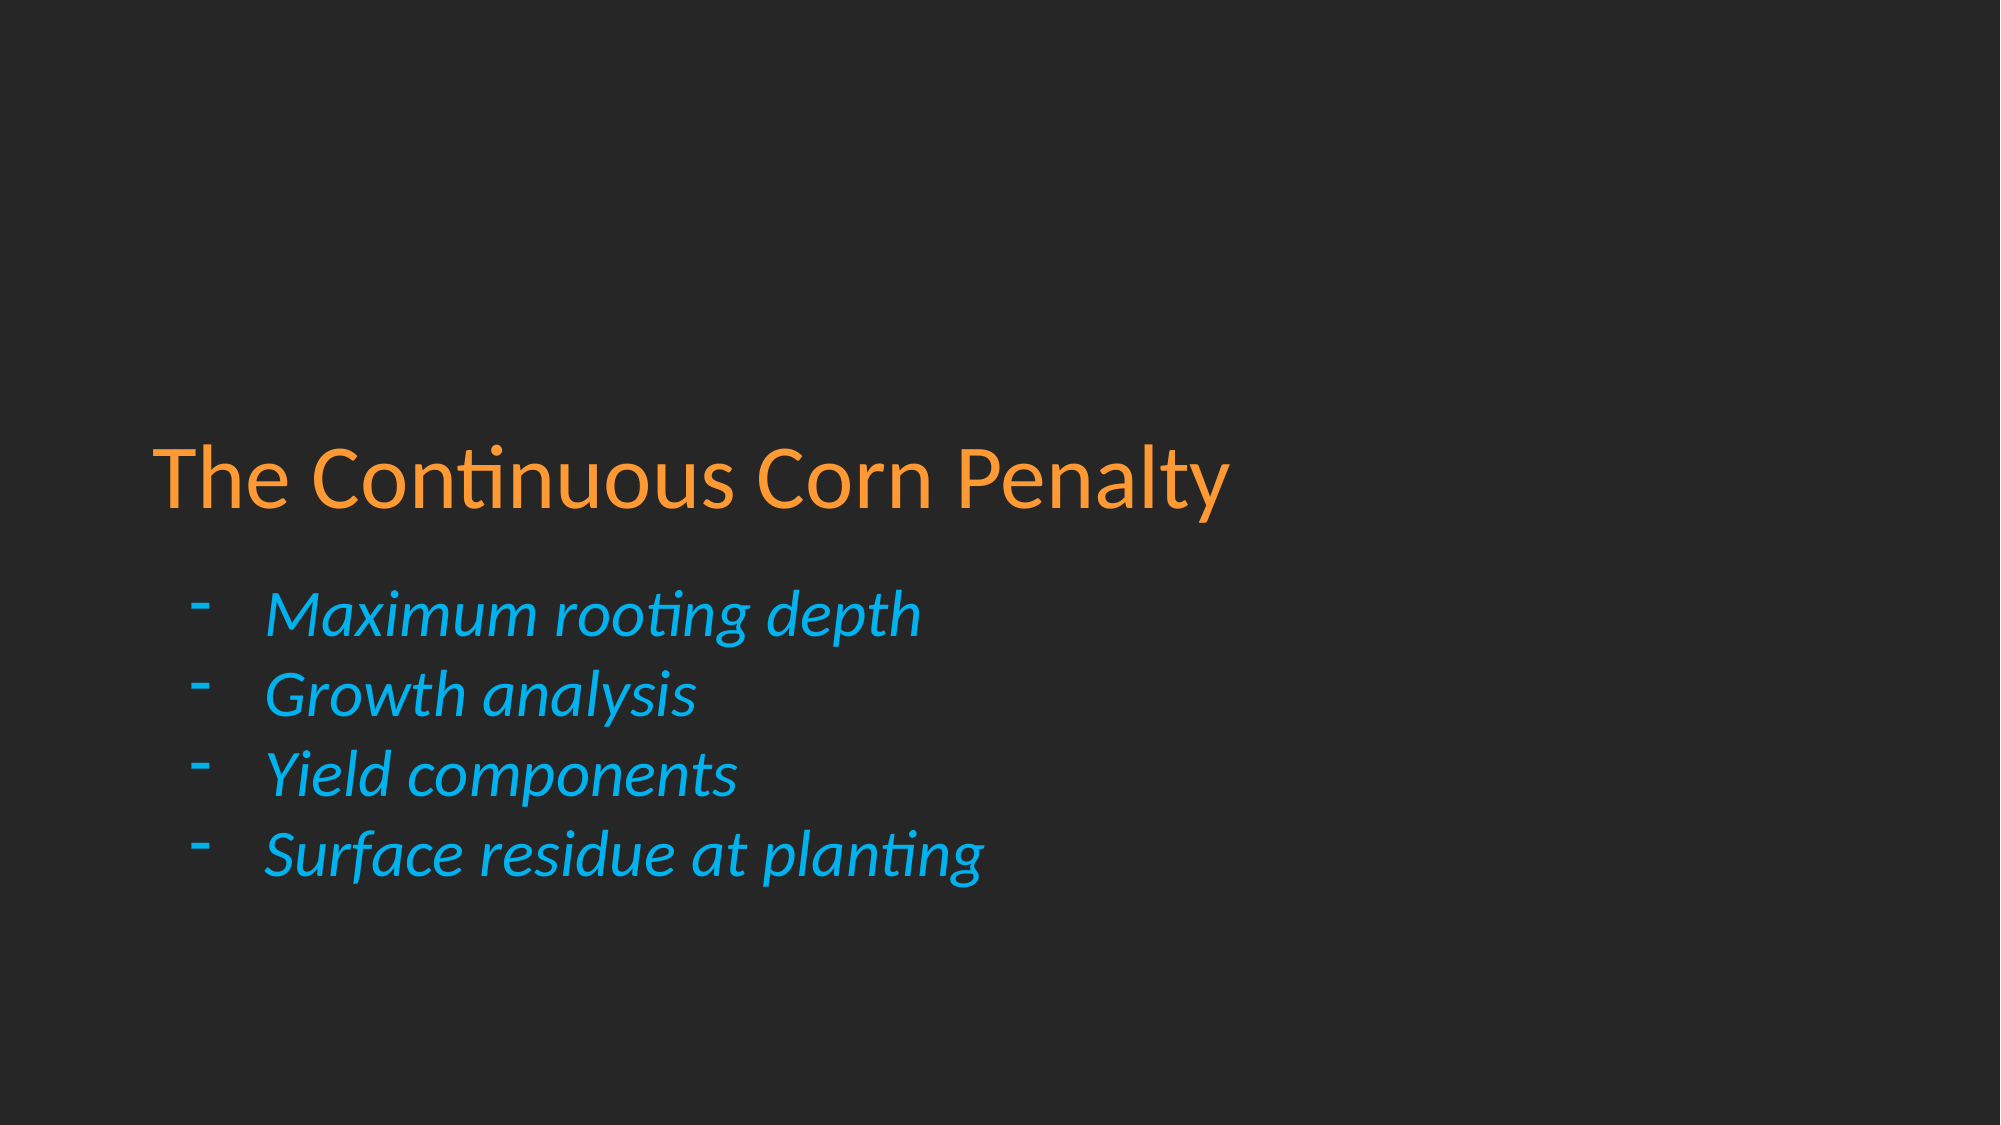

# The Continuous Corn Penalty
Maximum rooting depth
Growth analysis
Yield components
Surface residue at planting